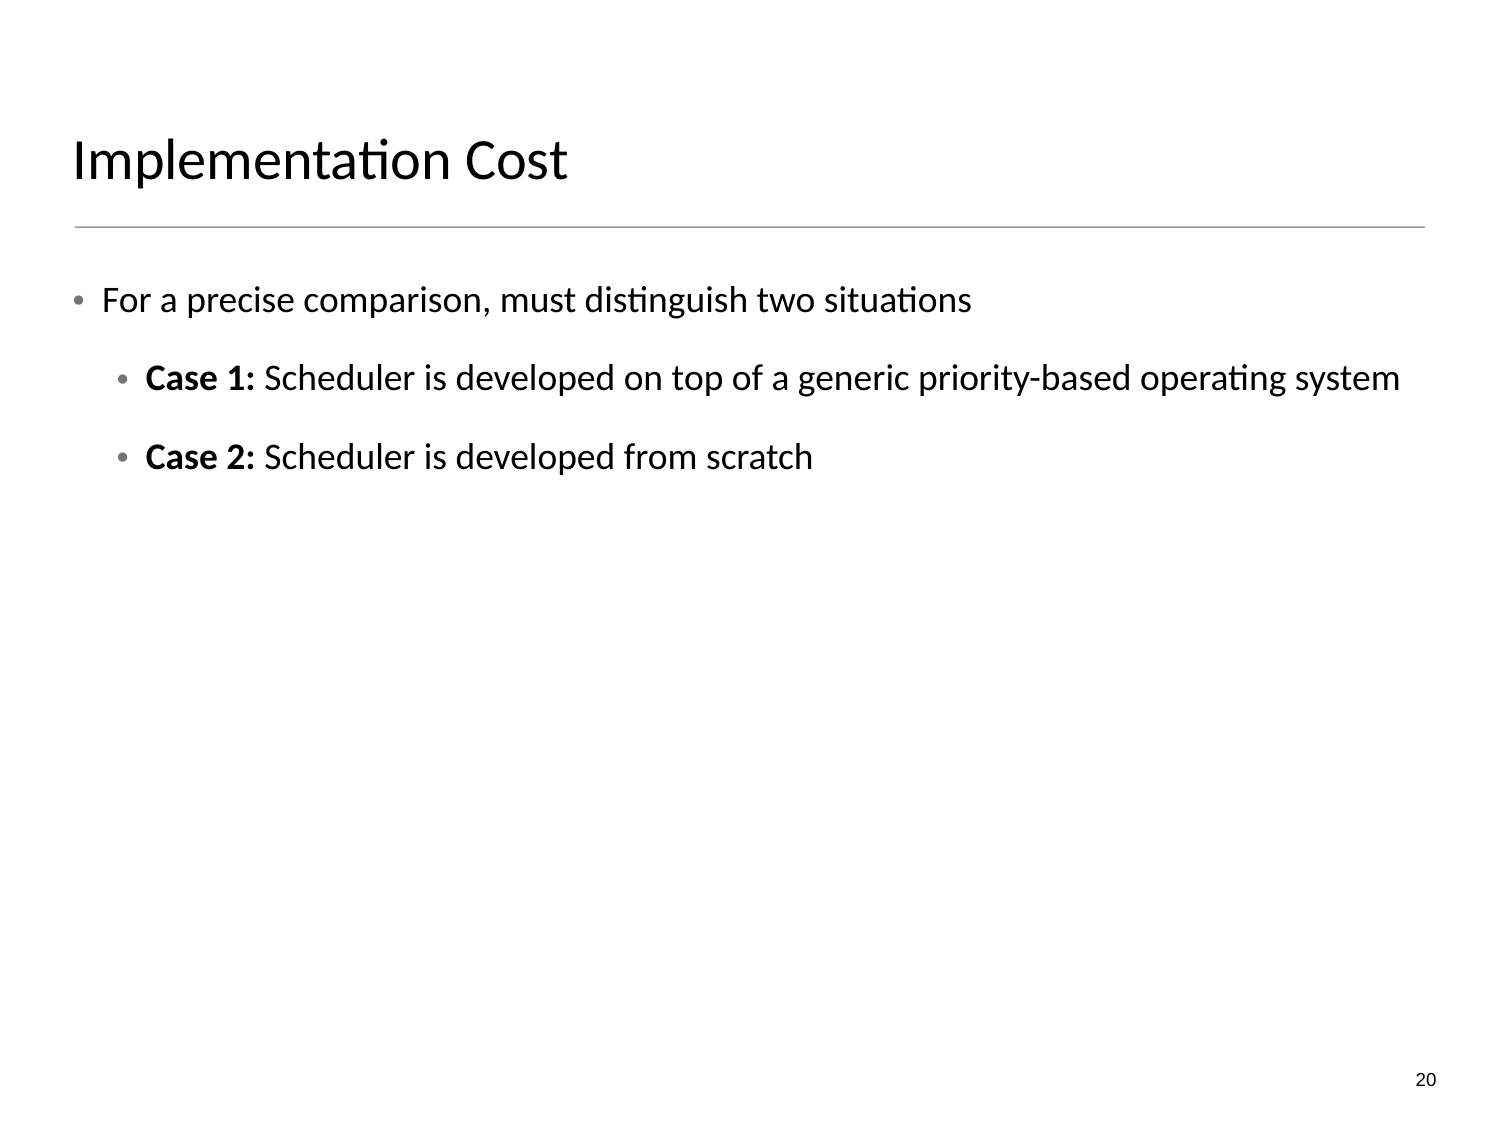

# Implementation Cost

For a precise comparison, must distinguish two situations
Case 1: Scheduler is developed on top of a generic priority-based operating system
Case 2: Scheduler is developed from scratch

20